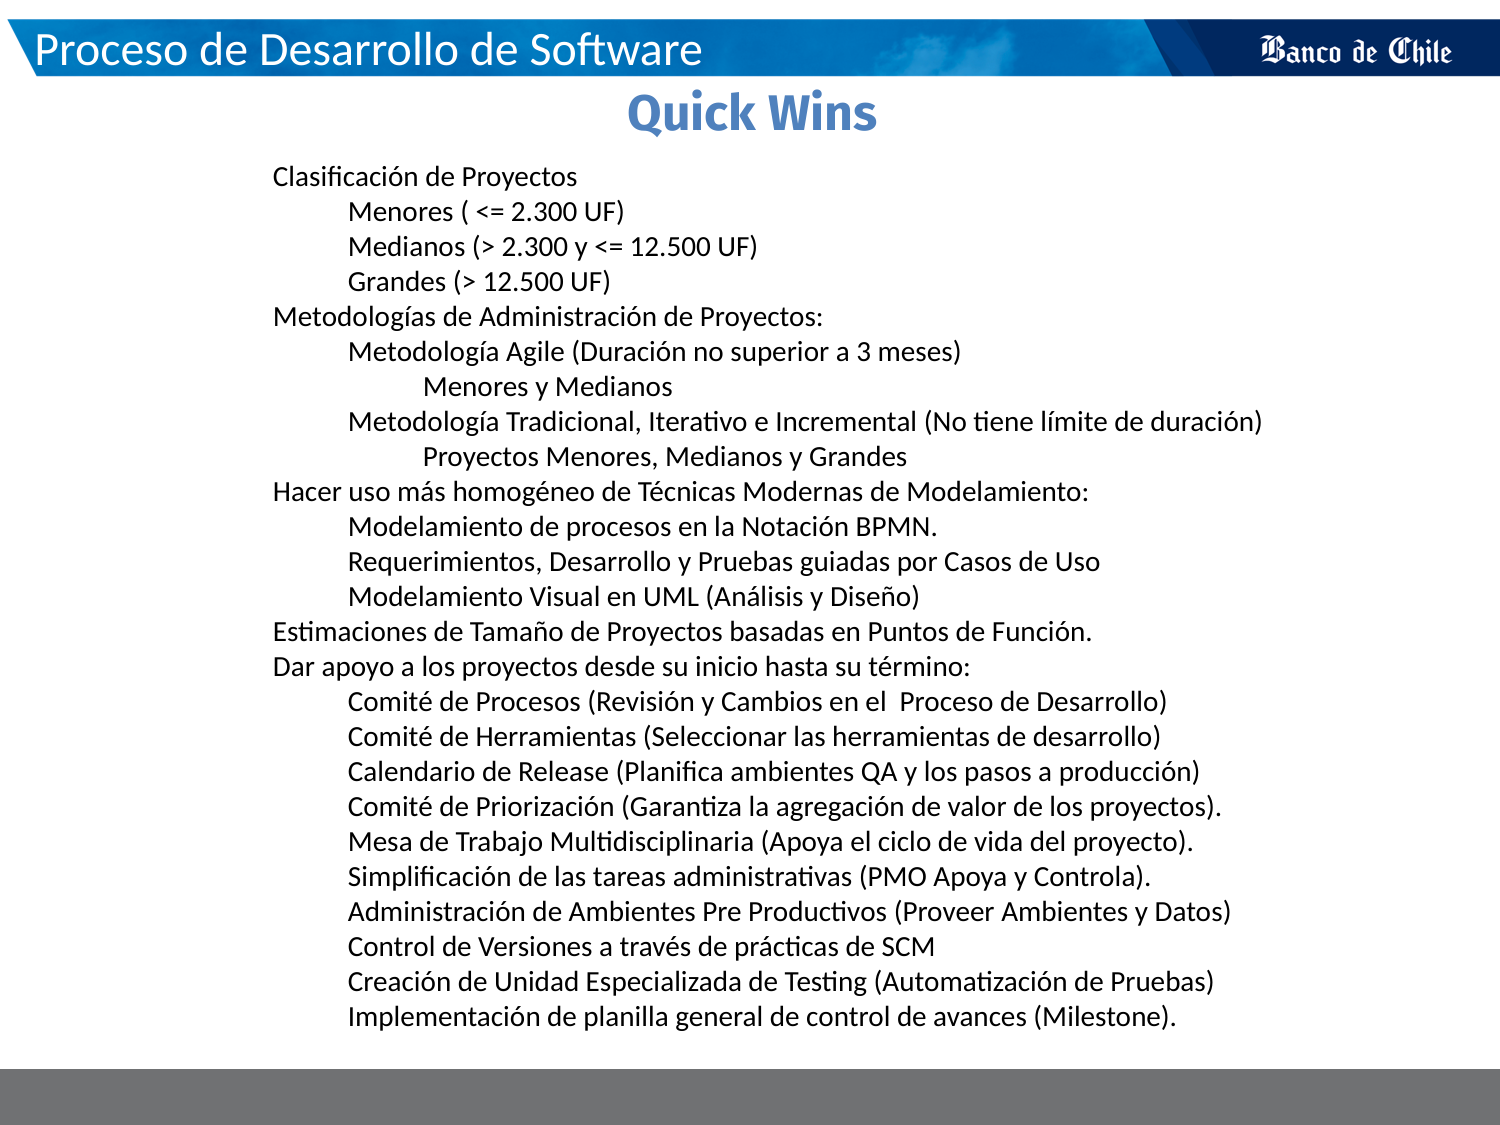

Proceso de Desarrollo de Software
* Quick Wins
Clasificación de Proyectos
Menores ( <= 2.300 UF)
Medianos (> 2.300 y <= 12.500 UF)
Grandes (> 12.500 UF)
Metodologías de Administración de Proyectos:
Metodología Agile (Duración no superior a 3 meses)
Menores y Medianos
Metodología Tradicional, Iterativo e Incremental (No tiene límite de duración)
Proyectos Menores, Medianos y Grandes
Hacer uso más homogéneo de Técnicas Modernas de Modelamiento:
Modelamiento de procesos en la Notación BPMN.
Requerimientos, Desarrollo y Pruebas guiadas por Casos de Uso
Modelamiento Visual en UML (Análisis y Diseño)
Estimaciones de Tamaño de Proyectos basadas en Puntos de Función.
Dar apoyo a los proyectos desde su inicio hasta su término:
Comité de Procesos (Revisión y Cambios en el  Proceso de Desarrollo)
Comité de Herramientas (Seleccionar las herramientas de desarrollo)
Calendario de Release (Planifica ambientes QA y los pasos a producción)
Comité de Priorización (Garantiza la agregación de valor de los proyectos).
Mesa de Trabajo Multidisciplinaria (Apoya el ciclo de vida del proyecto).
Simplificación de las tareas administrativas (PMO Apoya y Controla).
Administración de Ambientes Pre Productivos (Proveer Ambientes y Datos)
Control de Versiones a través de prácticas de SCM
Creación de Unidad Especializada de Testing (Automatización de Pruebas)
Implementación de planilla general de control de avances (Milestone).